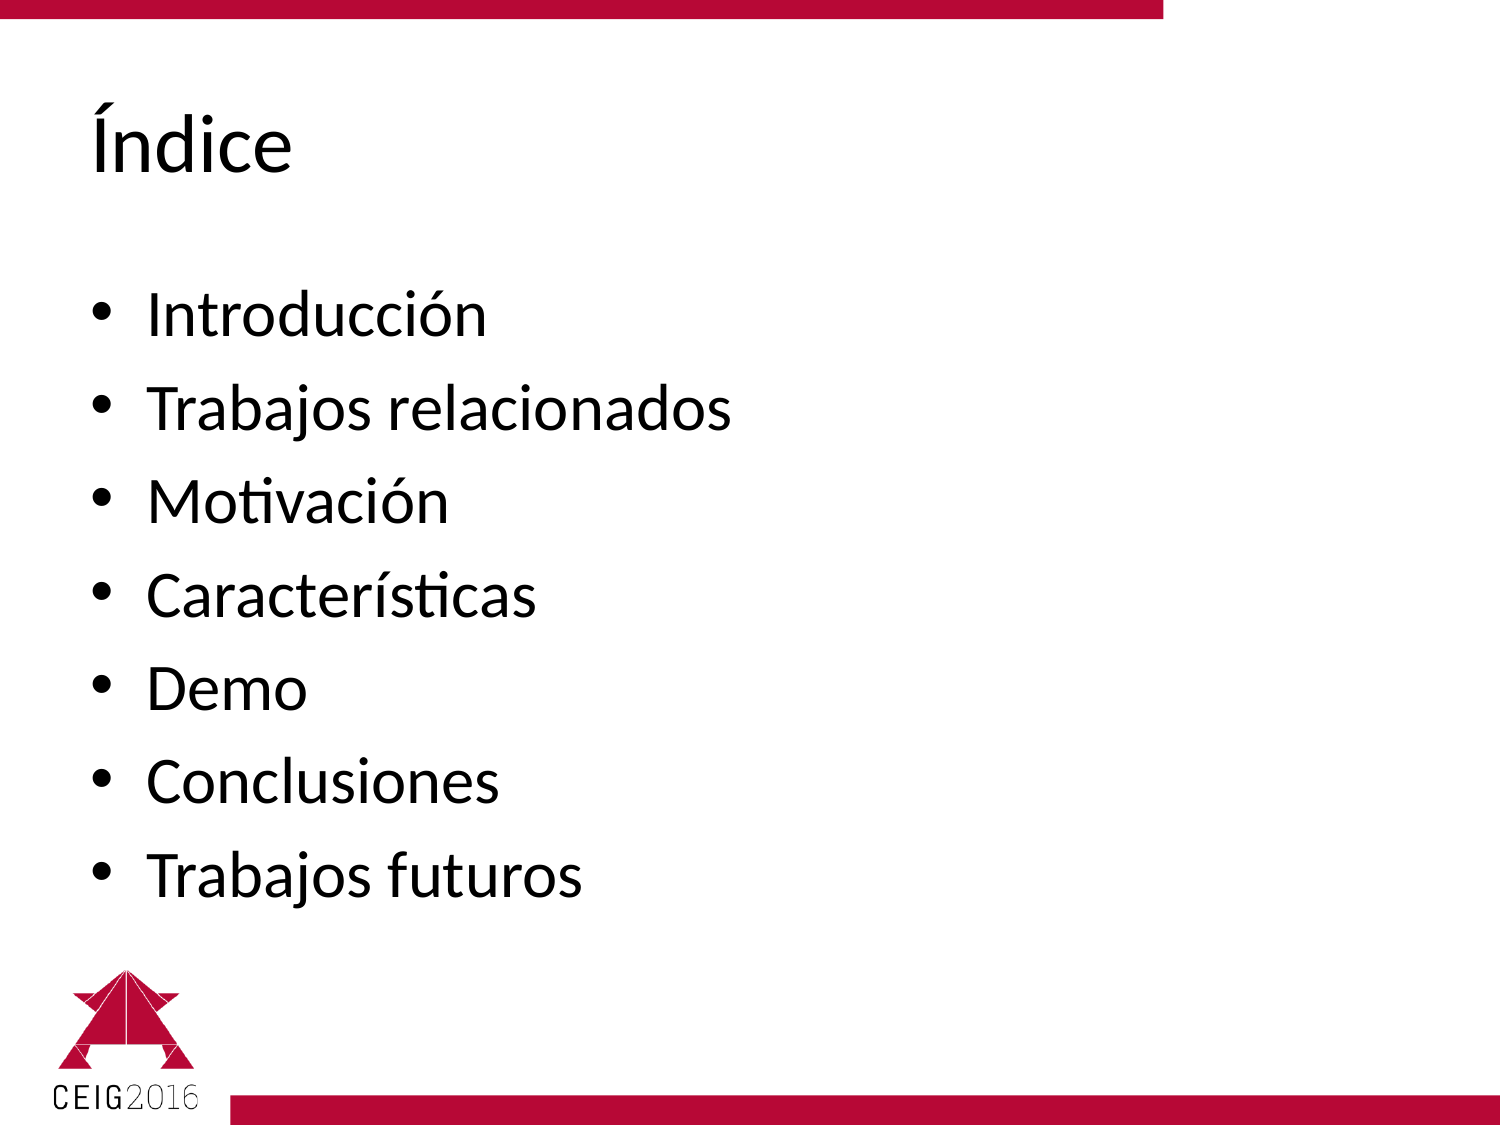

# Índice
Introducción
Trabajos relacionados
Motivación
Características
Demo
Conclusiones
Trabajos futuros